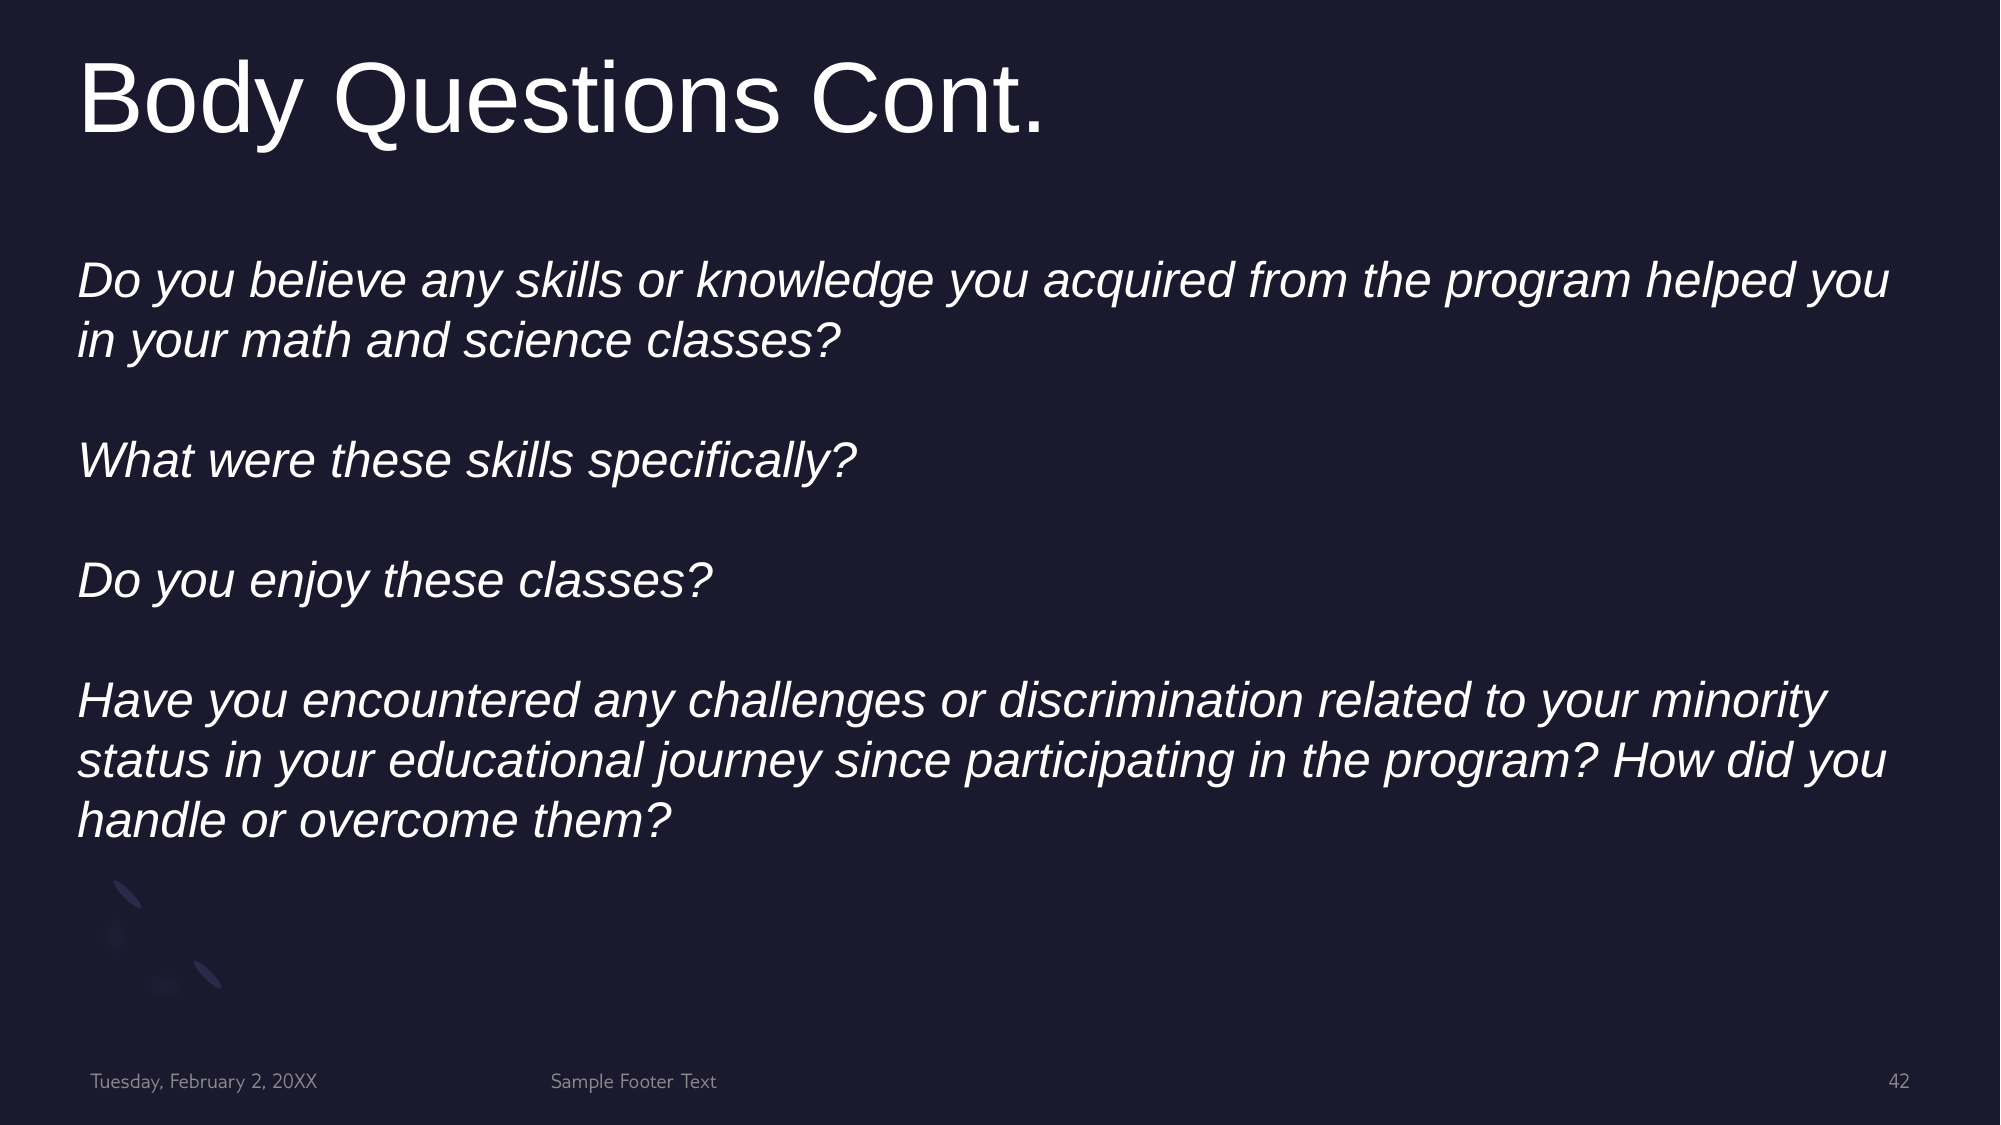

# Body Questions Cont. Do you believe any skills or knowledge you acquired from the program helped you in your math and science classes? What were these skills specifically? Do you enjoy these classes? Have you encountered any challenges or discrimination related to your minority status in your educational journey since participating in the program? How did you handle or overcome them?

Tuesday, February 2, 20XX
Sample Footer Text
42